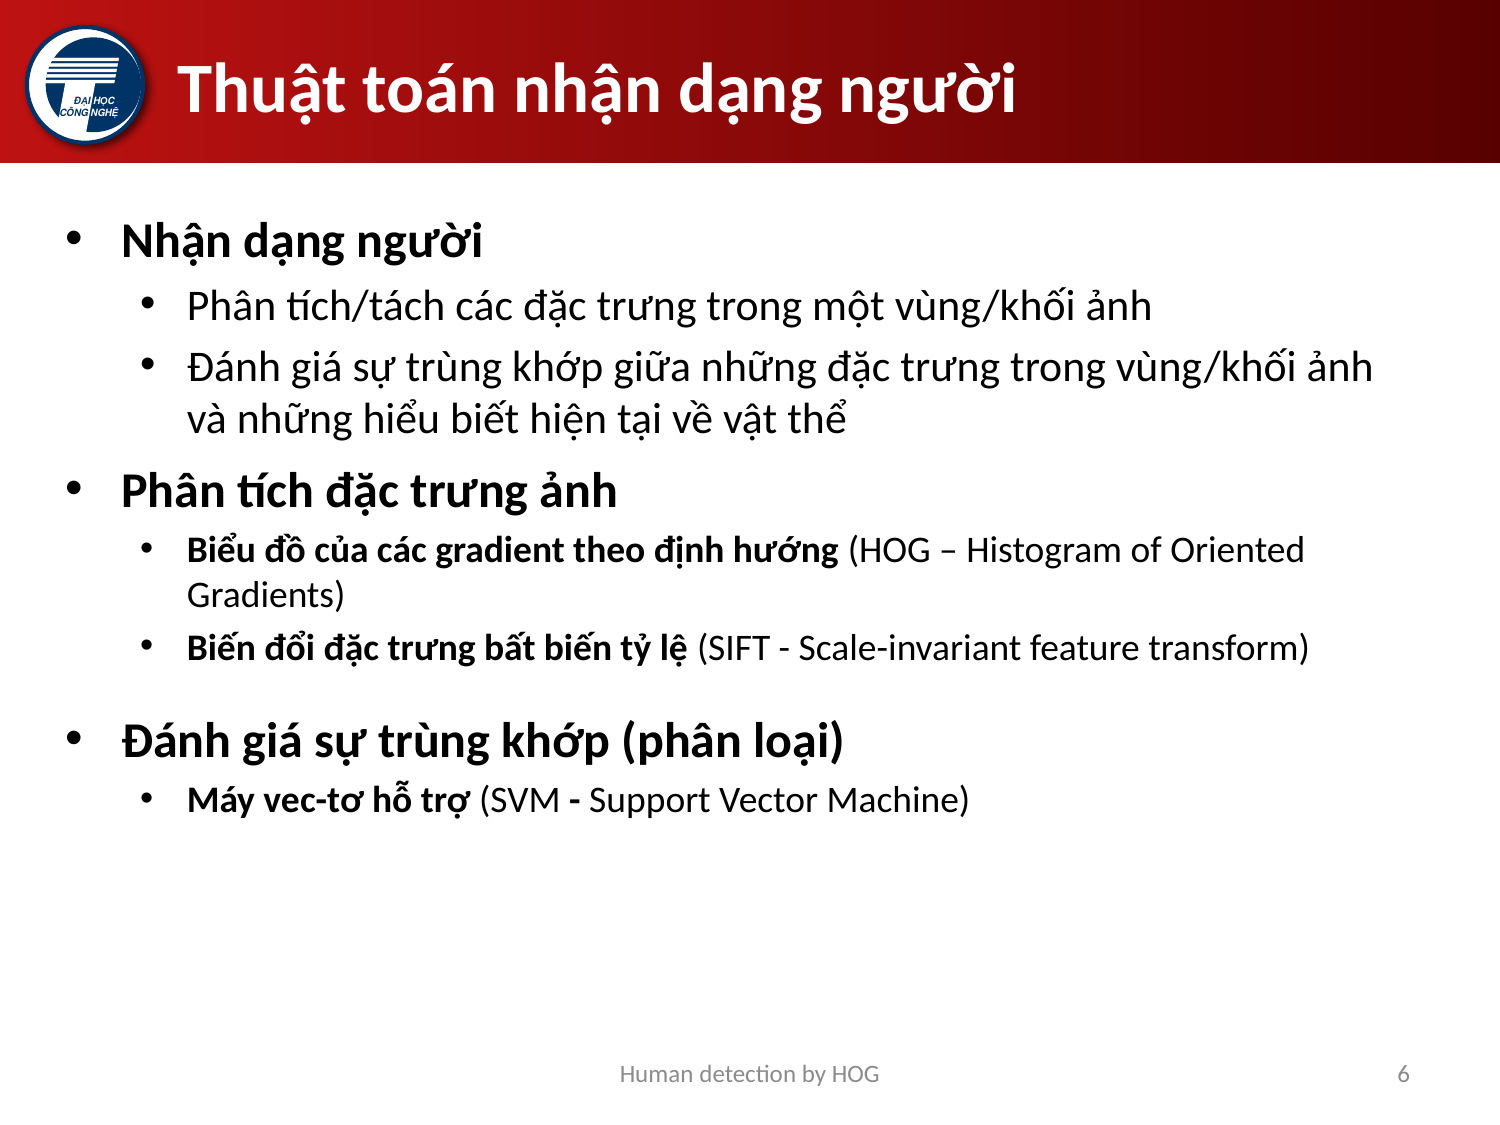

# Thuật toán nhận dạng người
Nhận dạng người
Phân tích/tách các đặc trưng trong một vùng/khối ảnh
Đánh giá sự trùng khớp giữa những đặc trưng trong vùng/khối ảnh và những hiểu biết hiện tại về vật thể
Phân tích đặc trưng ảnh
Biểu đồ của các gradient theo định hướng (HOG – Histogram of Oriented Gradients)
Biến đổi đặc trưng bất biến tỷ lệ (SIFT - Scale-invariant feature transform)
Đánh giá sự trùng khớp (phân loại)
Máy vec-tơ hỗ trợ (SVM - Support Vector Machine)
Human detection by HOG
6